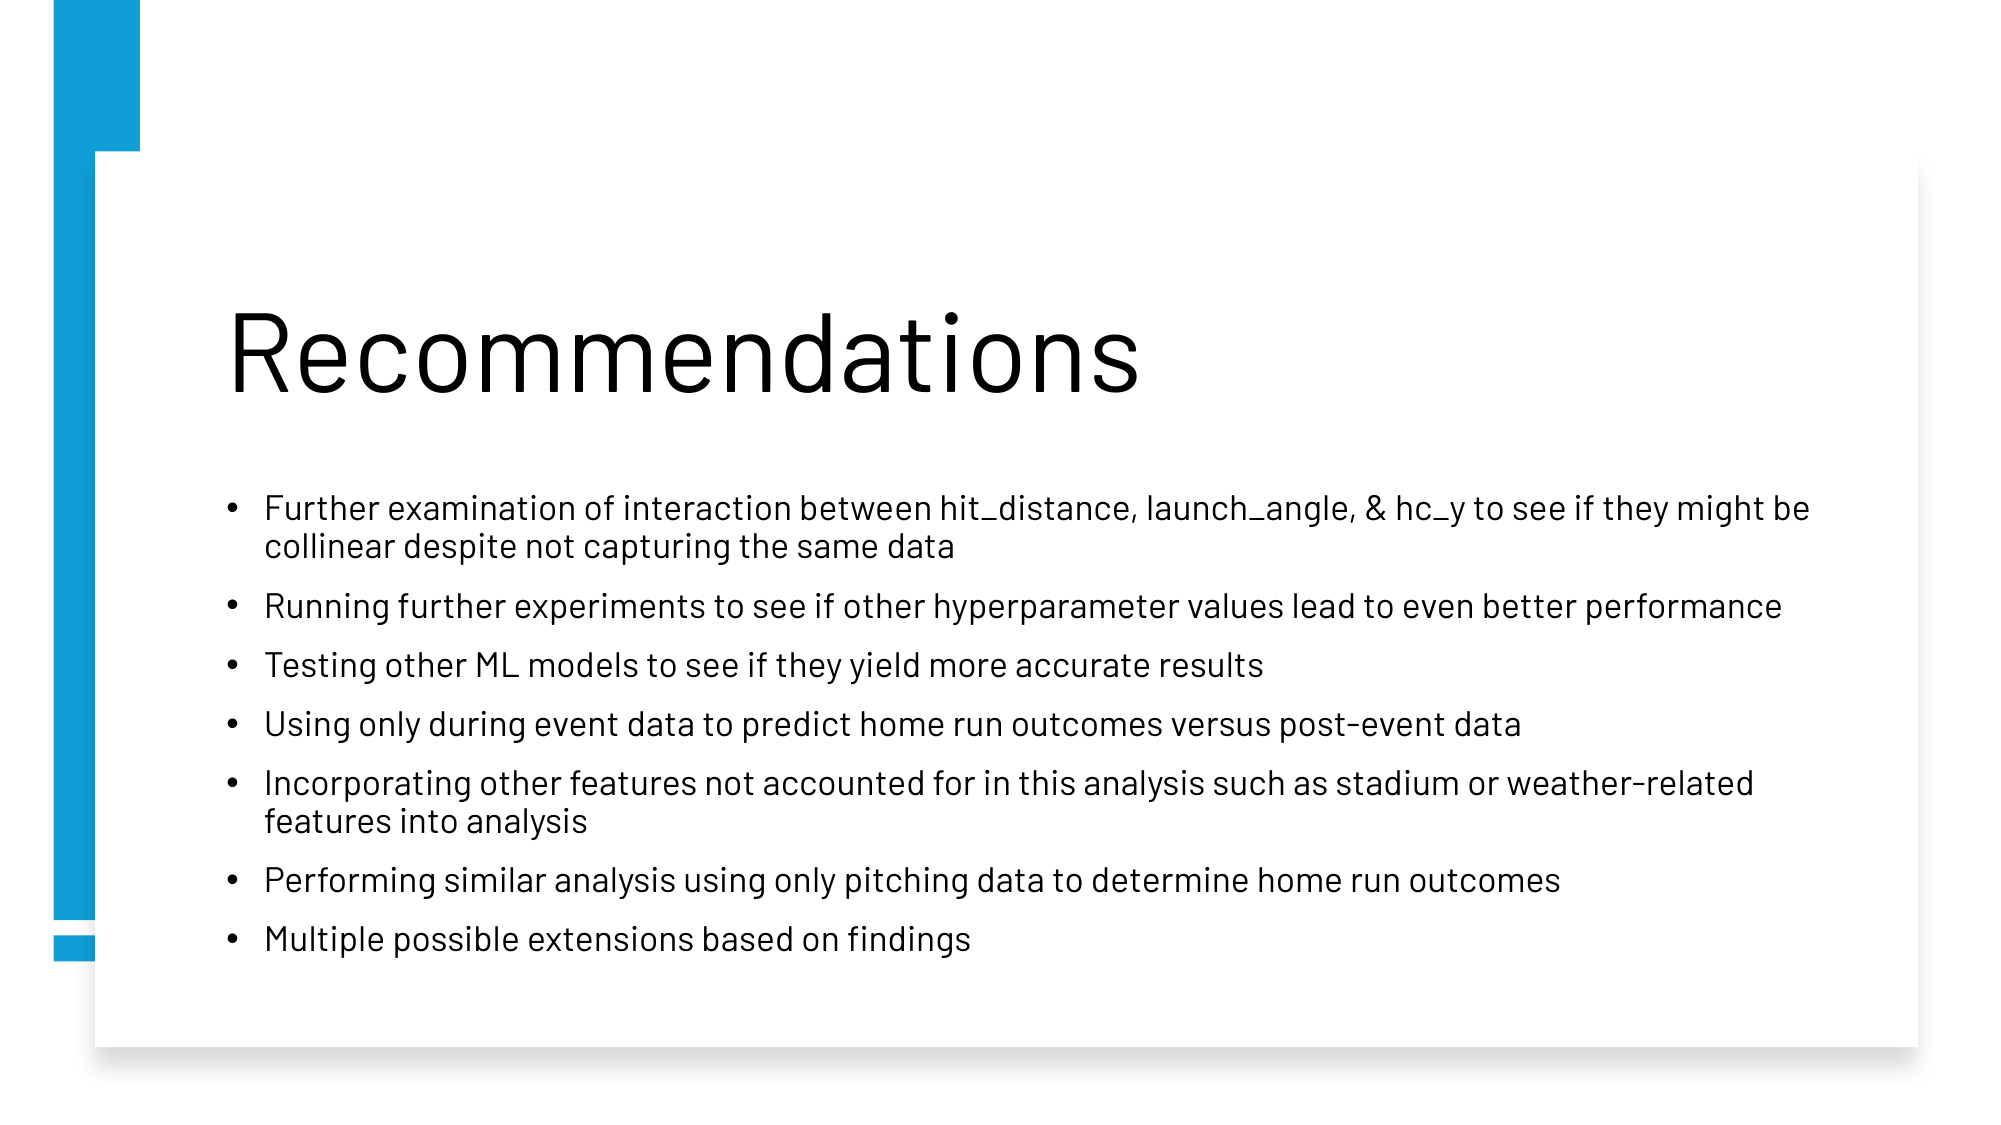

# Recommendations

Further examination of interaction between hit_distance, launch_angle, & hc_y to see if they might be collinear despite not capturing the same data
Running further experiments to see if other hyperparameter values lead to even better performance
Testing other ML models to see if they yield more accurate results
Using only during event data to predict home run outcomes versus post-event data
Incorporating other features not accounted for in this analysis such as stadium or weather-related features into analysis
Performing similar analysis using only pitching data to determine home run outcomes
Multiple possible extensions based on findings